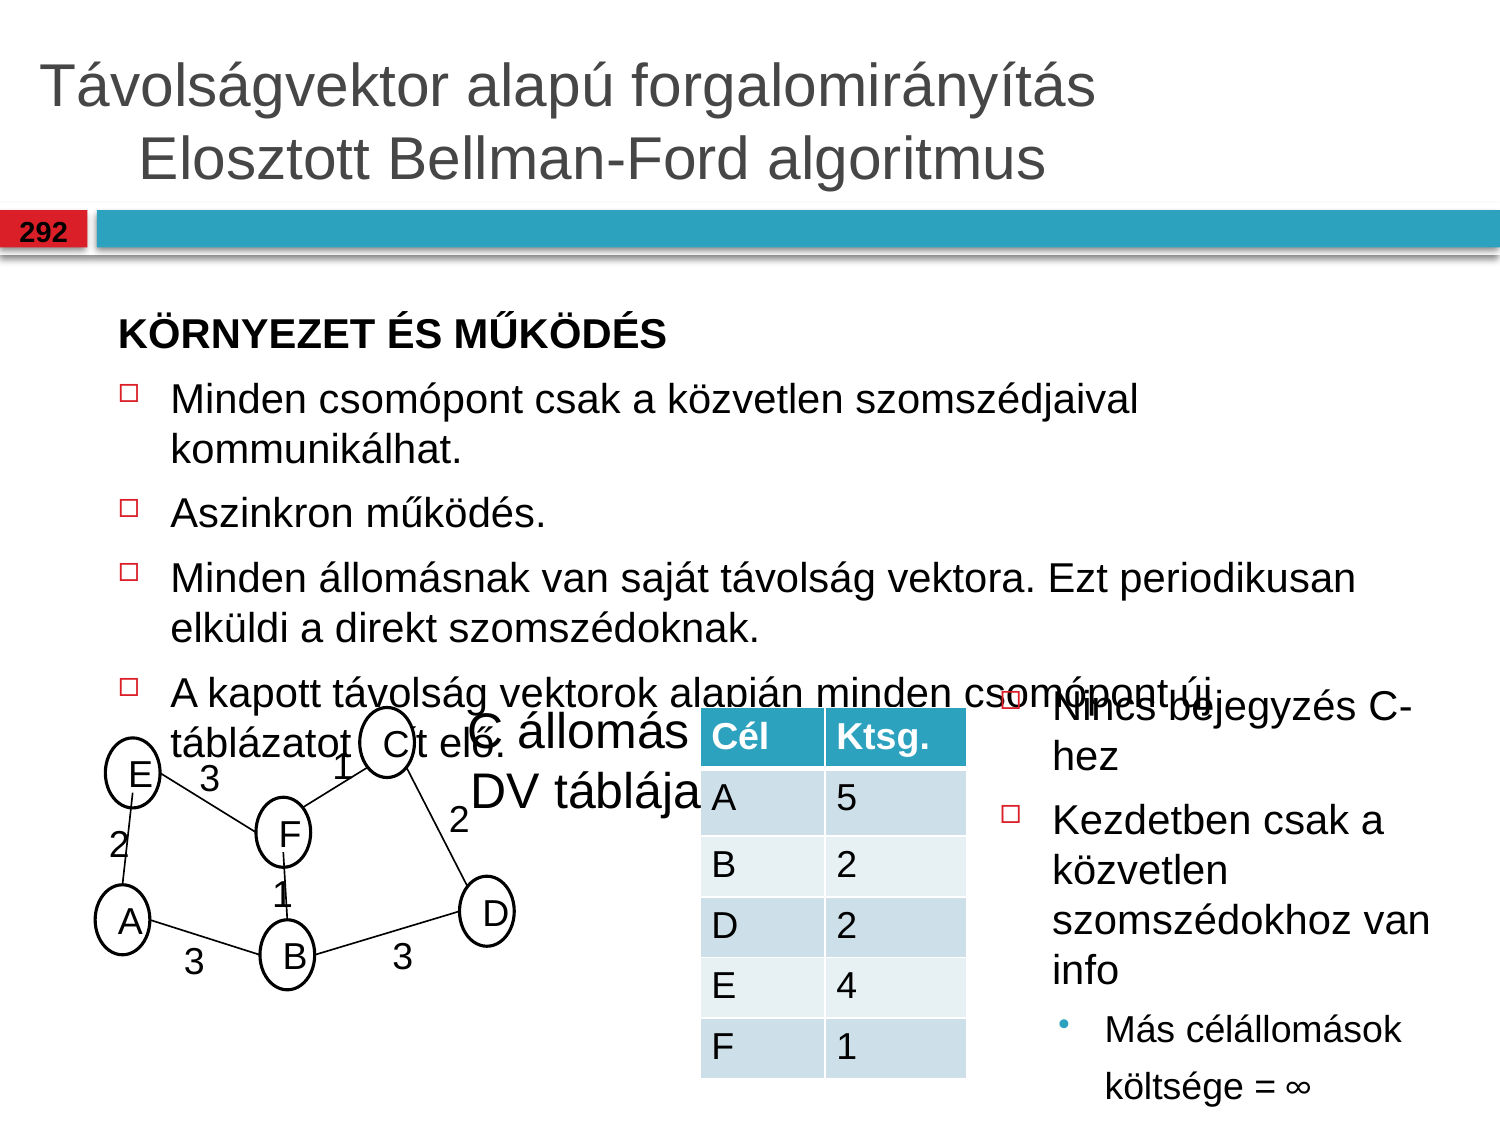

# Távolságvektor alapú forgalomirányítás Elosztott Bellman-Ford algoritmus
292
Környezet és működés
Minden csomópont csak a közvetlen szomszédjaival kommunikálhat.
Aszinkron működés.
Minden állomásnak van saját távolság vektora. Ezt periodikusan elküldi a direkt szomszédoknak.
A kapott távolság vektorok alapján minden csomópont új táblázatot állít elő.
Nincs bejegyzés C-hez
Kezdetben csak a közvetlen szomszédokhoz van info
Más célállomások költsége = ∞
Végül kitöltött vektort kapunk
C állomás
DV táblája
C
| Cél | Ktsg. |
| --- | --- |
| A | 5 |
| B | 2 |
| D | 2 |
| E | 4 |
| F | 1 |
1
E
3
2
F
2
1
D
A
B
3
3